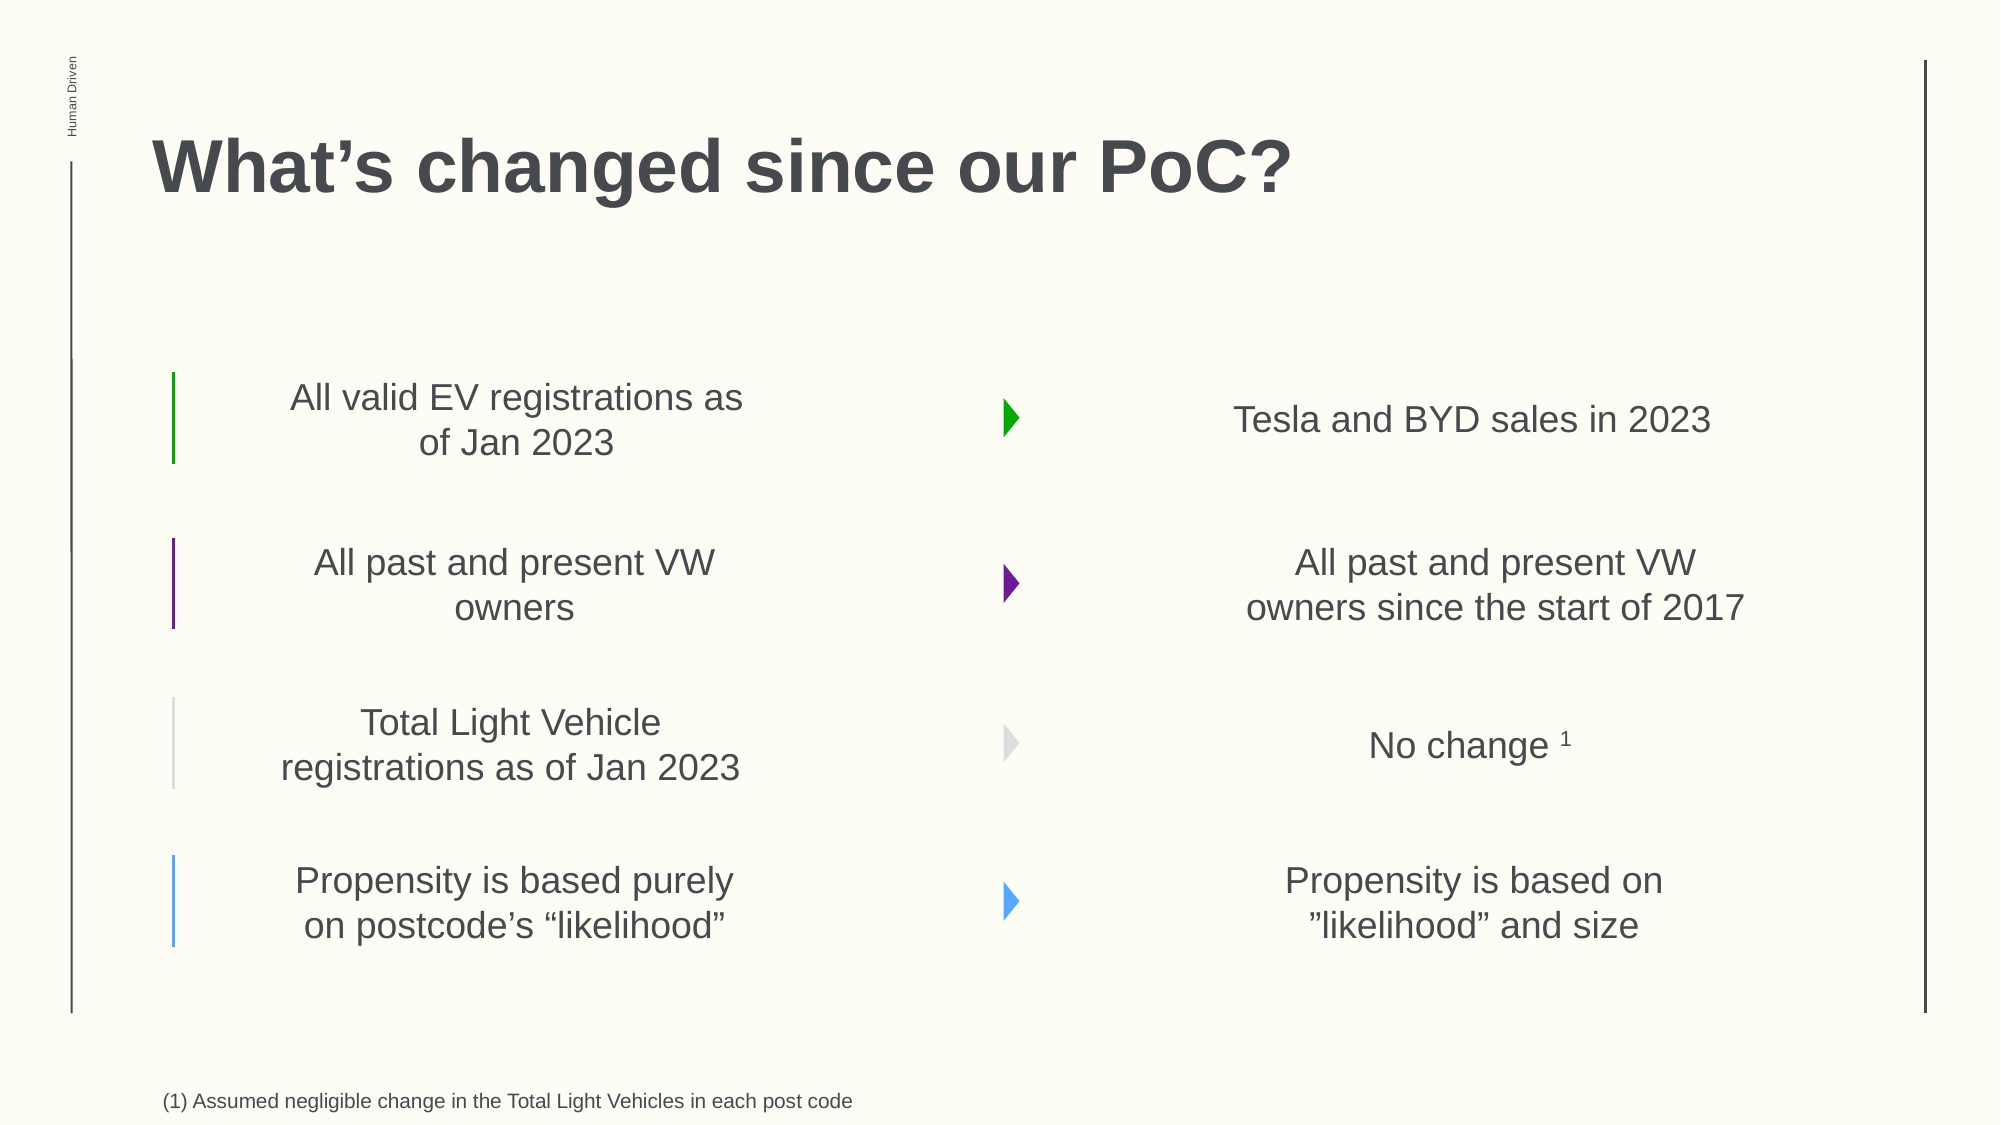

# What’s changed since our PoC?
All valid EV registrations as of Jan 2023
Tesla and BYD sales in 2023

All past and present VW owners
All past and present VW owners since the start of 2017

No change 1
Total Light Vehicle registrations as of Jan 2023

Propensity is based purely on postcode’s “likelihood”
Propensity is based on ”likelihood” and size

(1) Assumed negligible change in the Total Light Vehicles in each post code